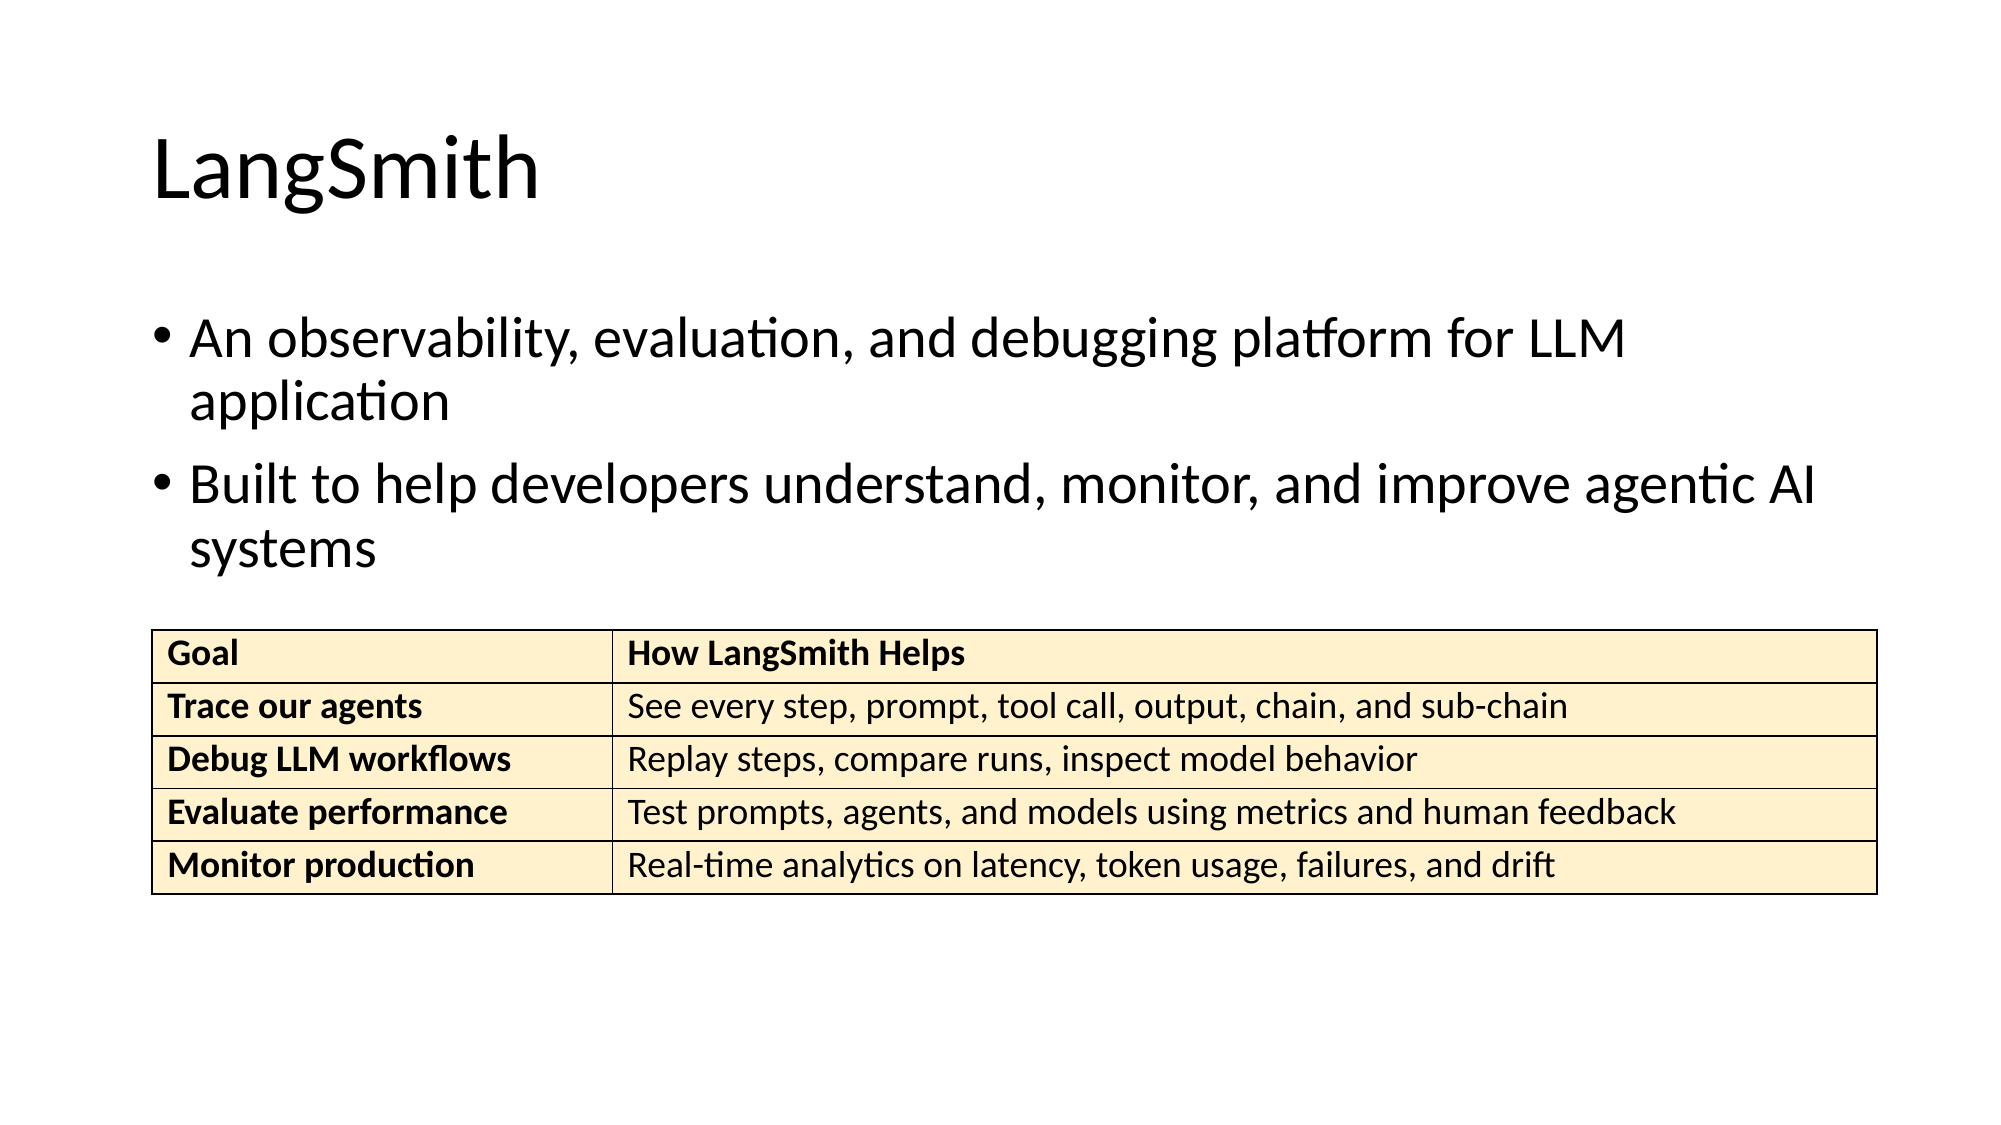

# LangSmith
An observability, evaluation, and debugging platform for LLM application
Built to help developers understand, monitor, and improve agentic AI systems
| Goal | How LangSmith Helps |
| --- | --- |
| Trace our agents | See every step, prompt, tool call, output, chain, and sub-chain |
| Debug LLM workflows | Replay steps, compare runs, inspect model behavior |
| Evaluate performance | Test prompts, agents, and models using metrics and human feedback |
| Monitor production | Real-time analytics on latency, token usage, failures, and drift |